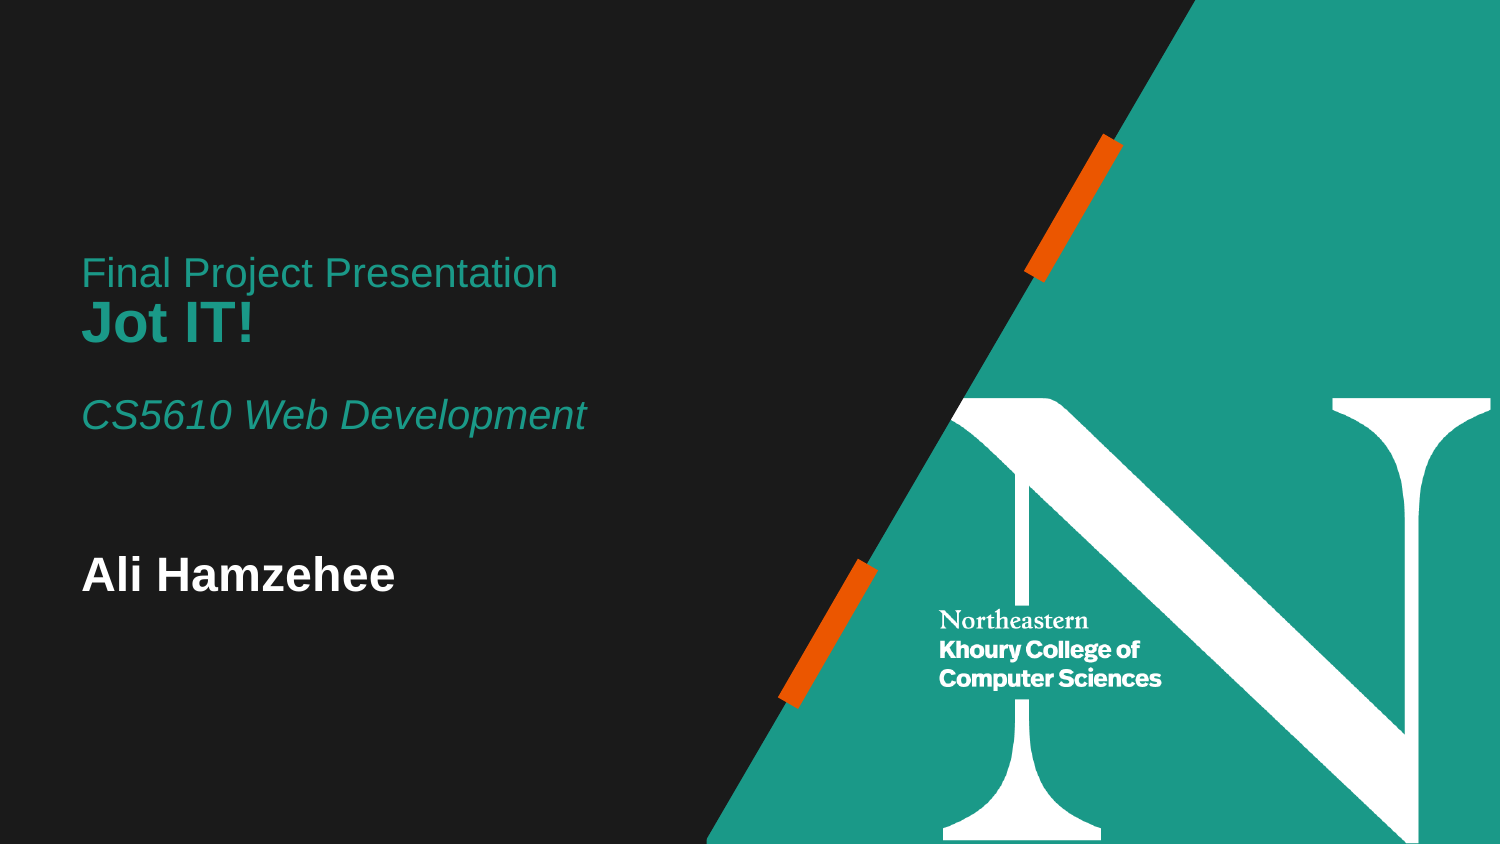

# Final Project Presentation
Jot IT!

CS5610 Web Development

Ali Hamzehee